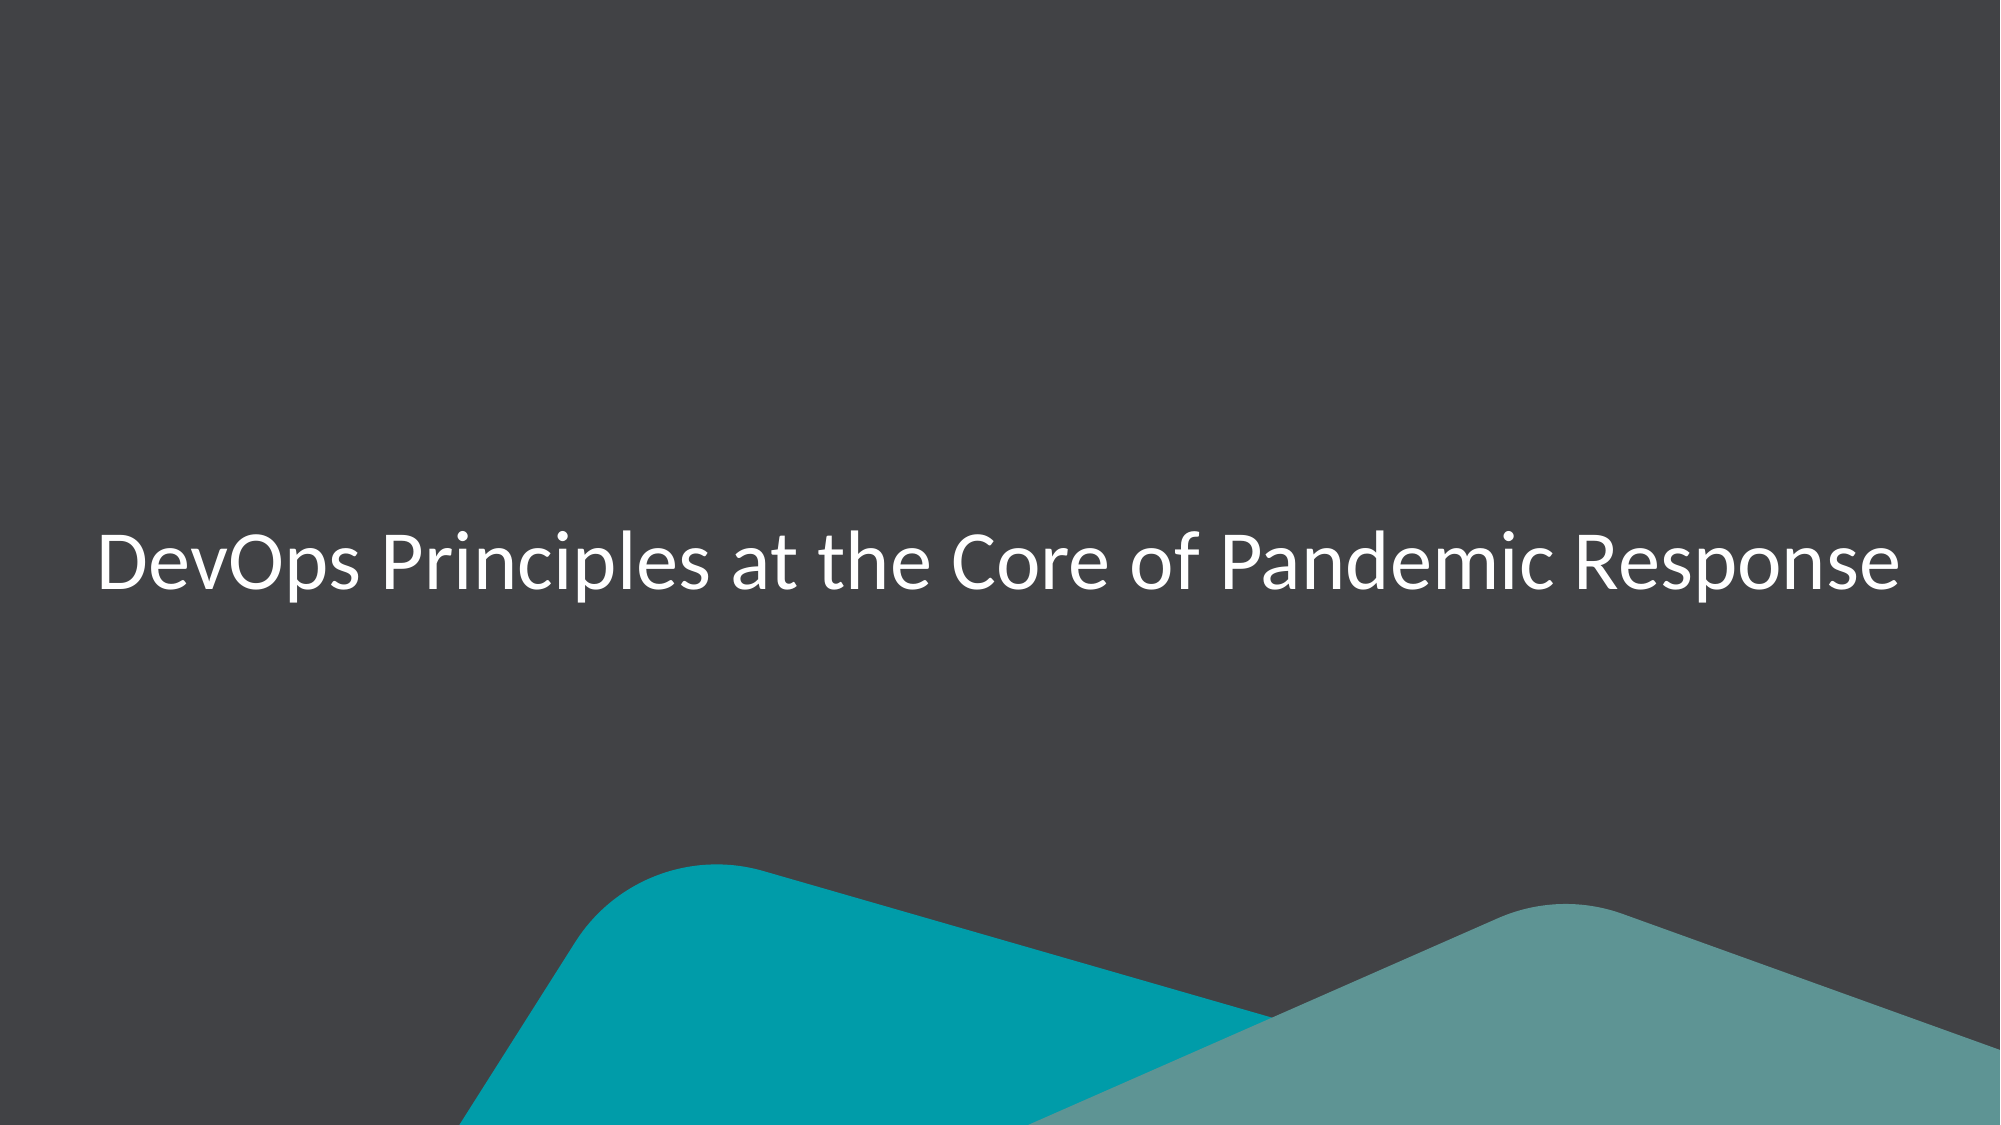

# DevOps Principles at the Core of Pandemic Response